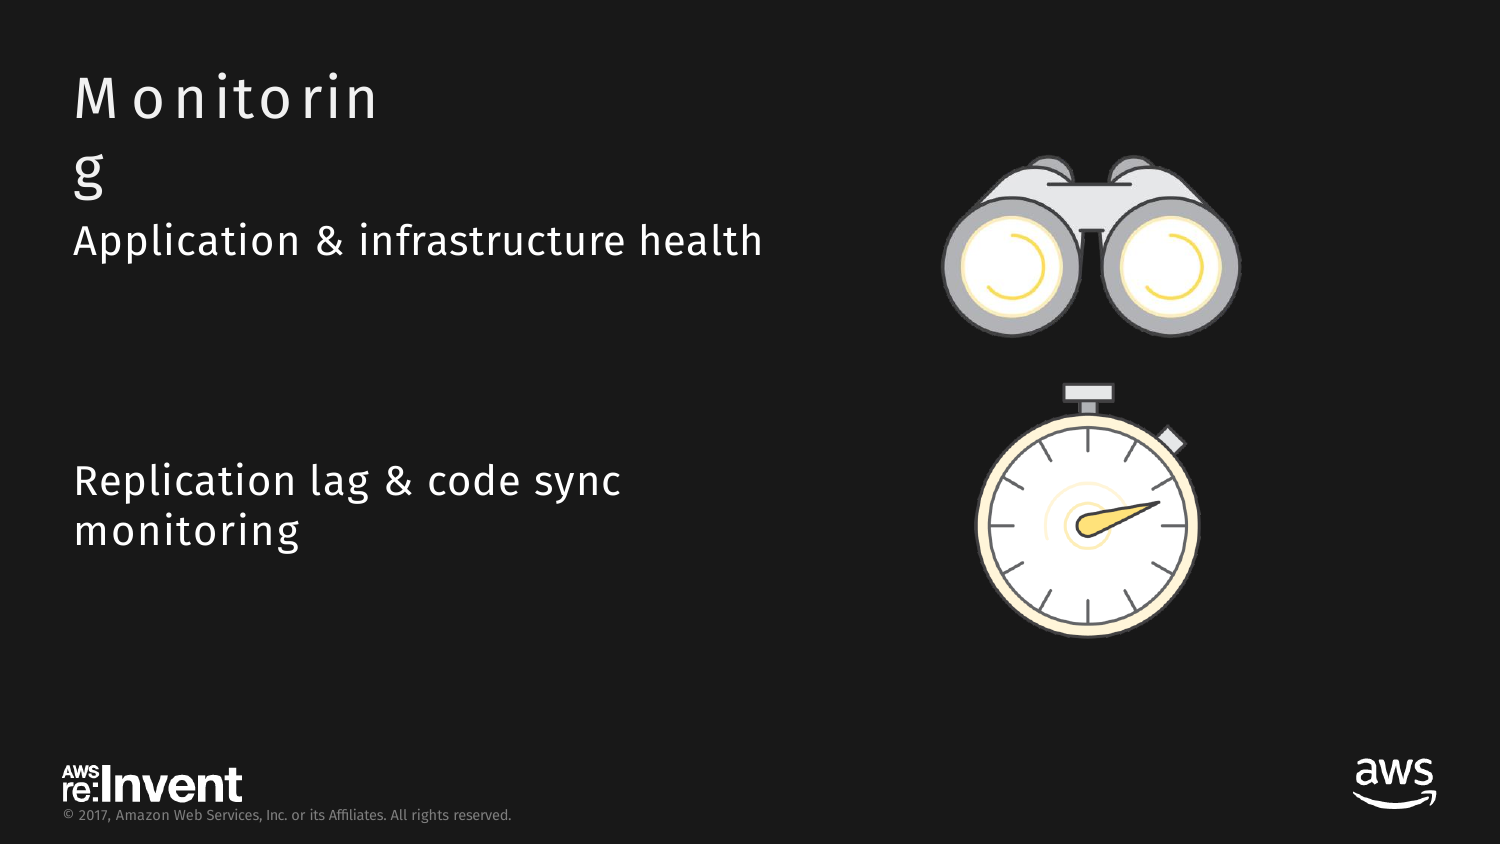

# Monitoring

Application & infrastructure health
Replication lag & code sync monitoring
© 2017, Amazon Web Services, Inc. or its Affiliates. All rights reserved.